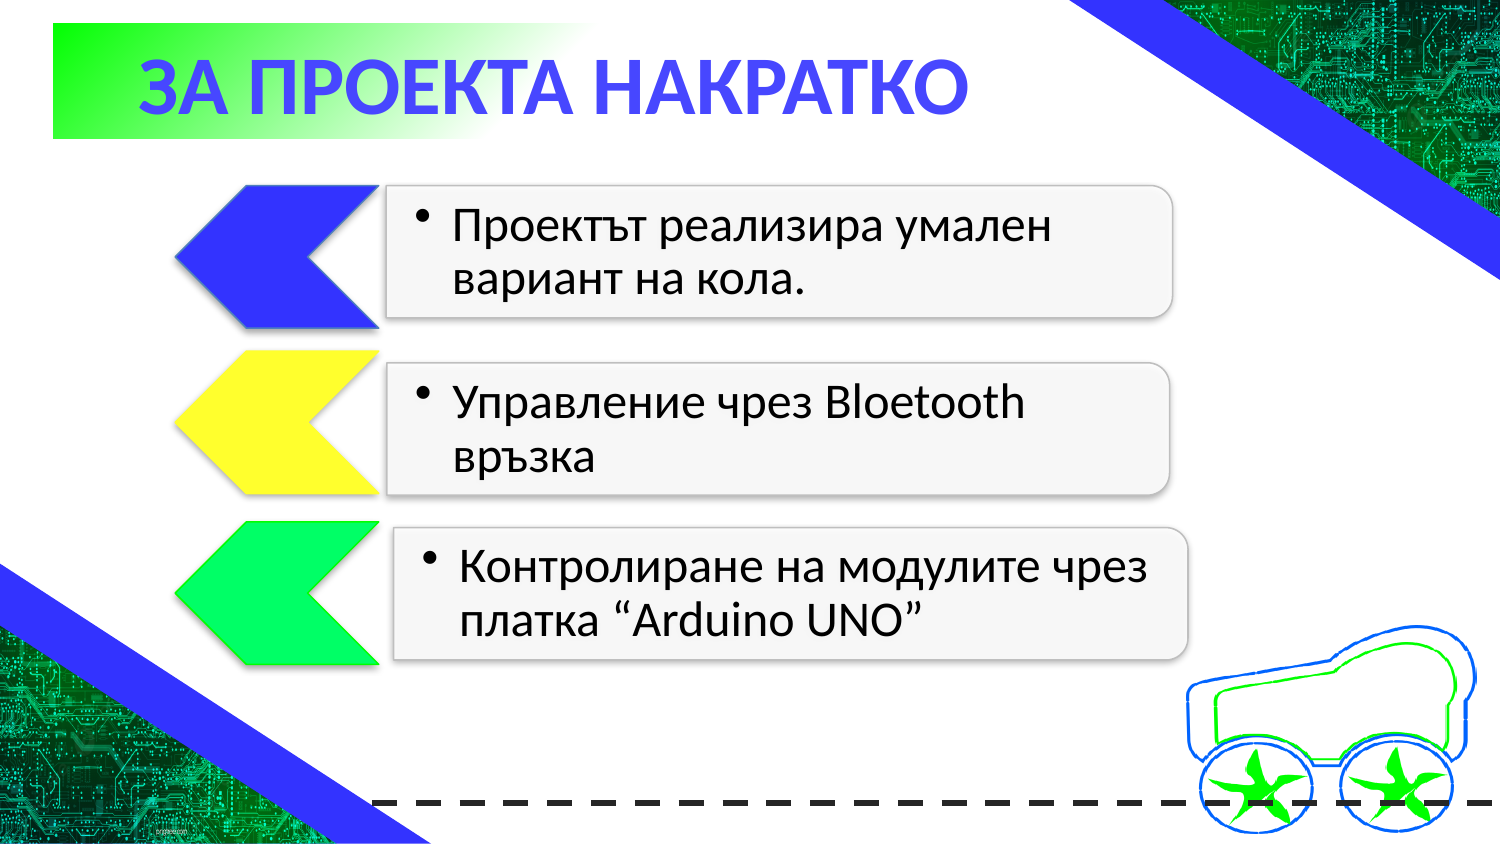

# За проекта накратко

Проектът реализира умален вариант на кола.

Управление чрез Bloetooth връзка

Контролиране на модулите чрез платка “Arduino UNO”